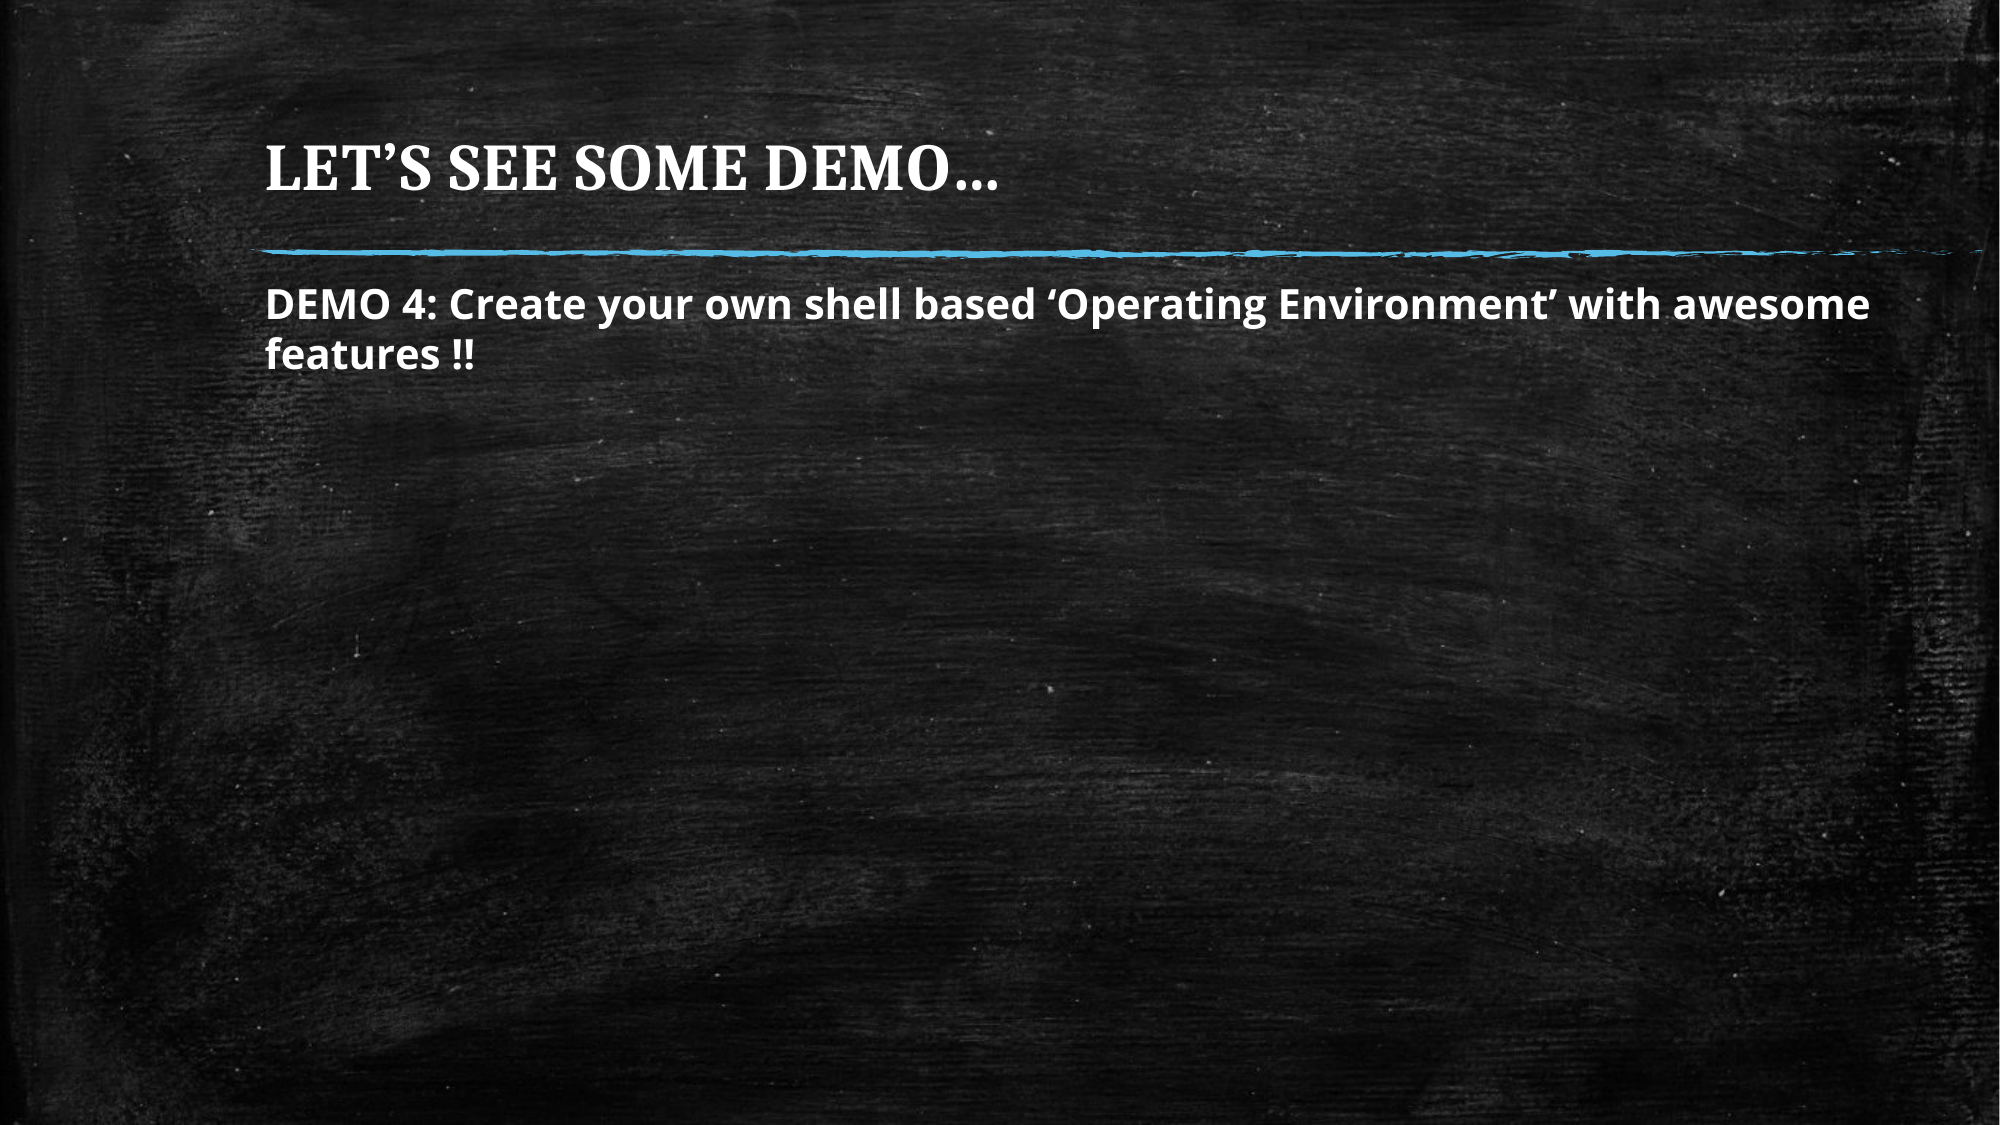

# LET’S SEE SOME DEMO…
DEMO 4: Create your own shell based ‘Operating Environment’ with awesome features !!